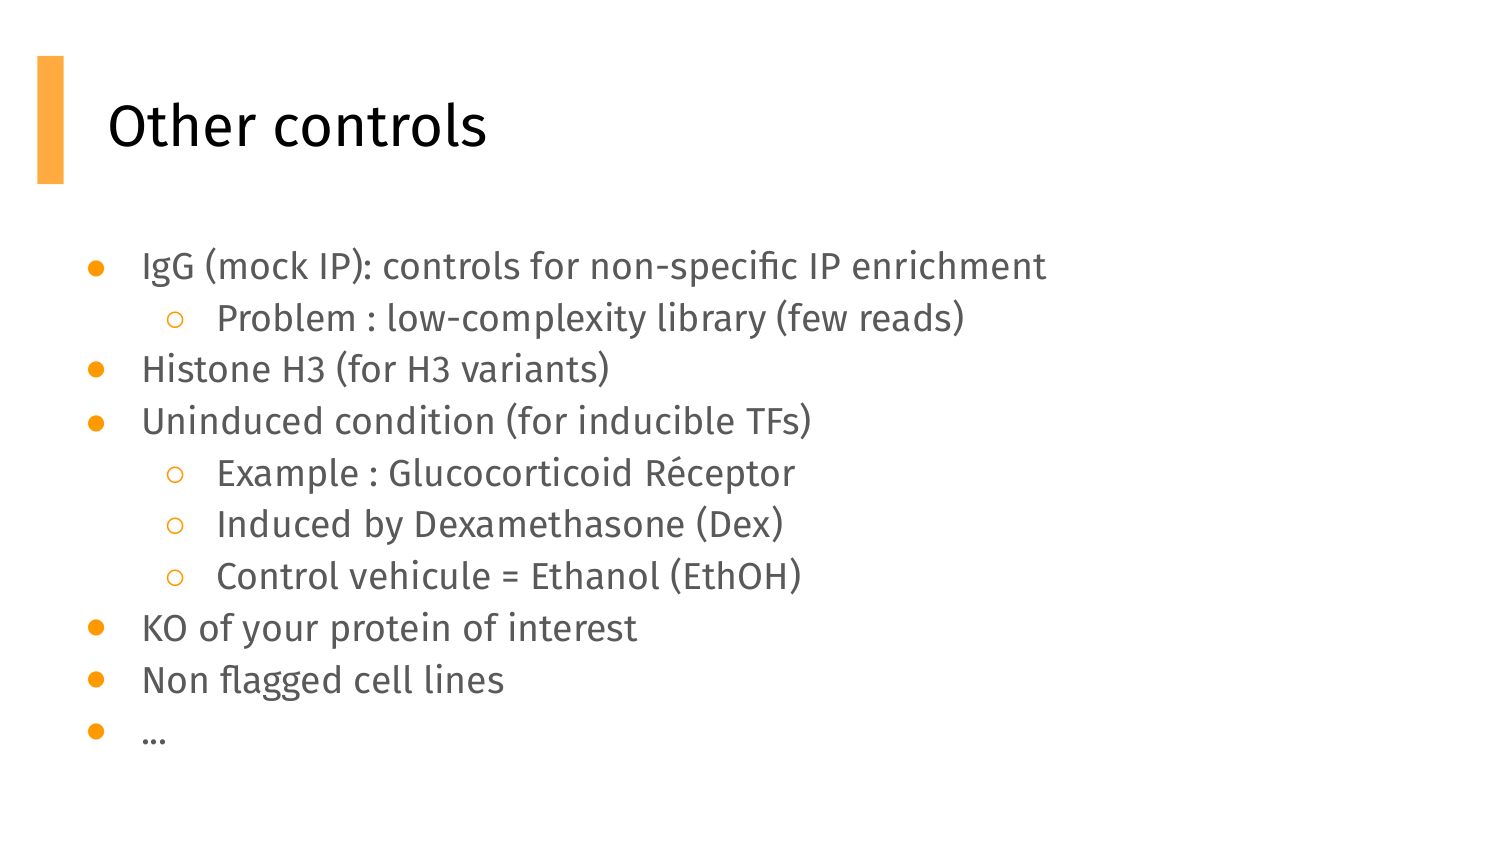

# Other controls
IgG (mock IP): controls for non-specific IP enrichment
Problem : low-complexity library (few reads)
Histone H3 (for H3 variants)
Uninduced condition (for inducible TFs)
Example : Glucocorticoid Réceptor
Induced by Dexamethasone (Dex)
Control vehicule = Ethanol (EthOH)
KO of your protein of interest
Non flagged cell lines
...